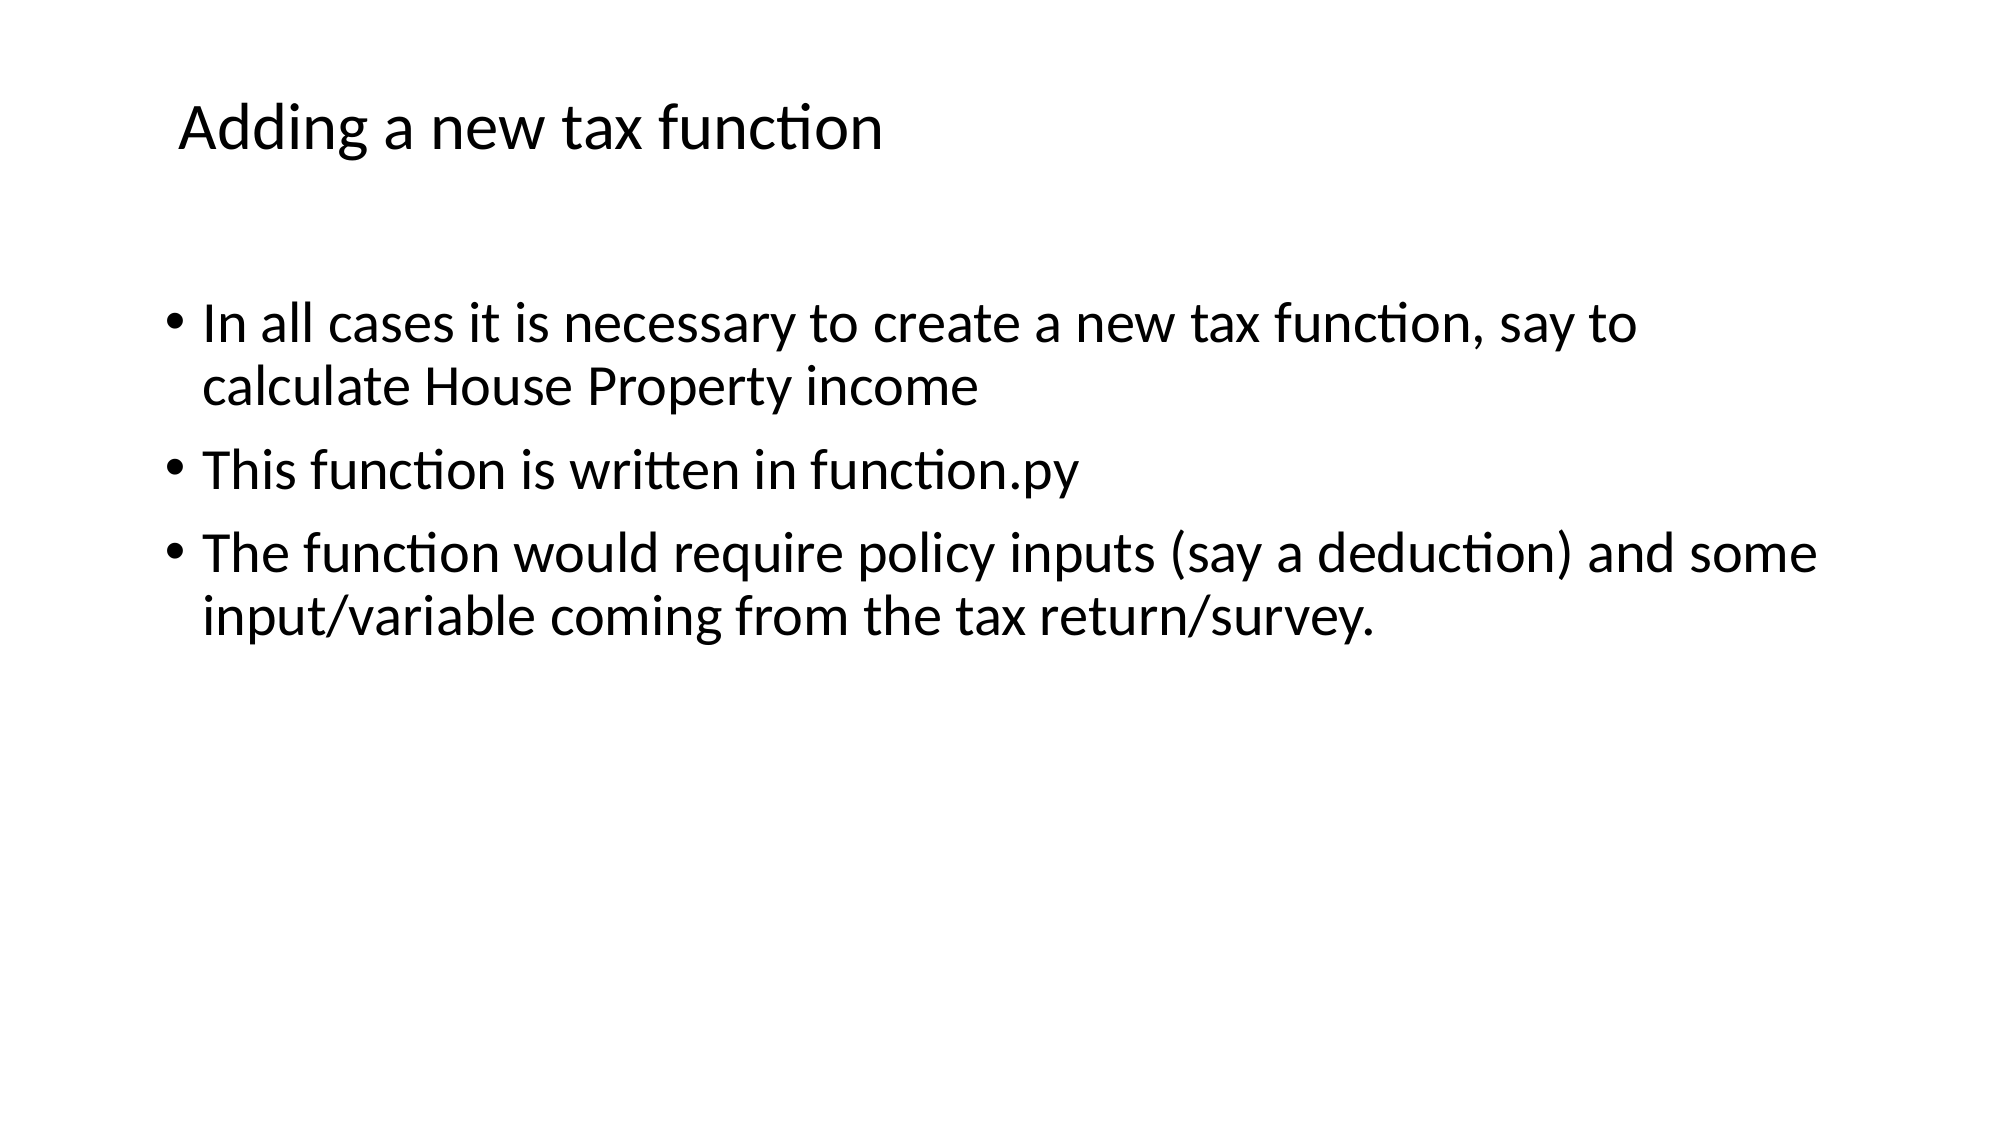

# Adding a new tax function

In all cases it is necessary to create a new tax function, say to calculate House Property income
This function is written in function.py
The function would require policy inputs (say a deduction) and some input/variable coming from the tax return/survey.